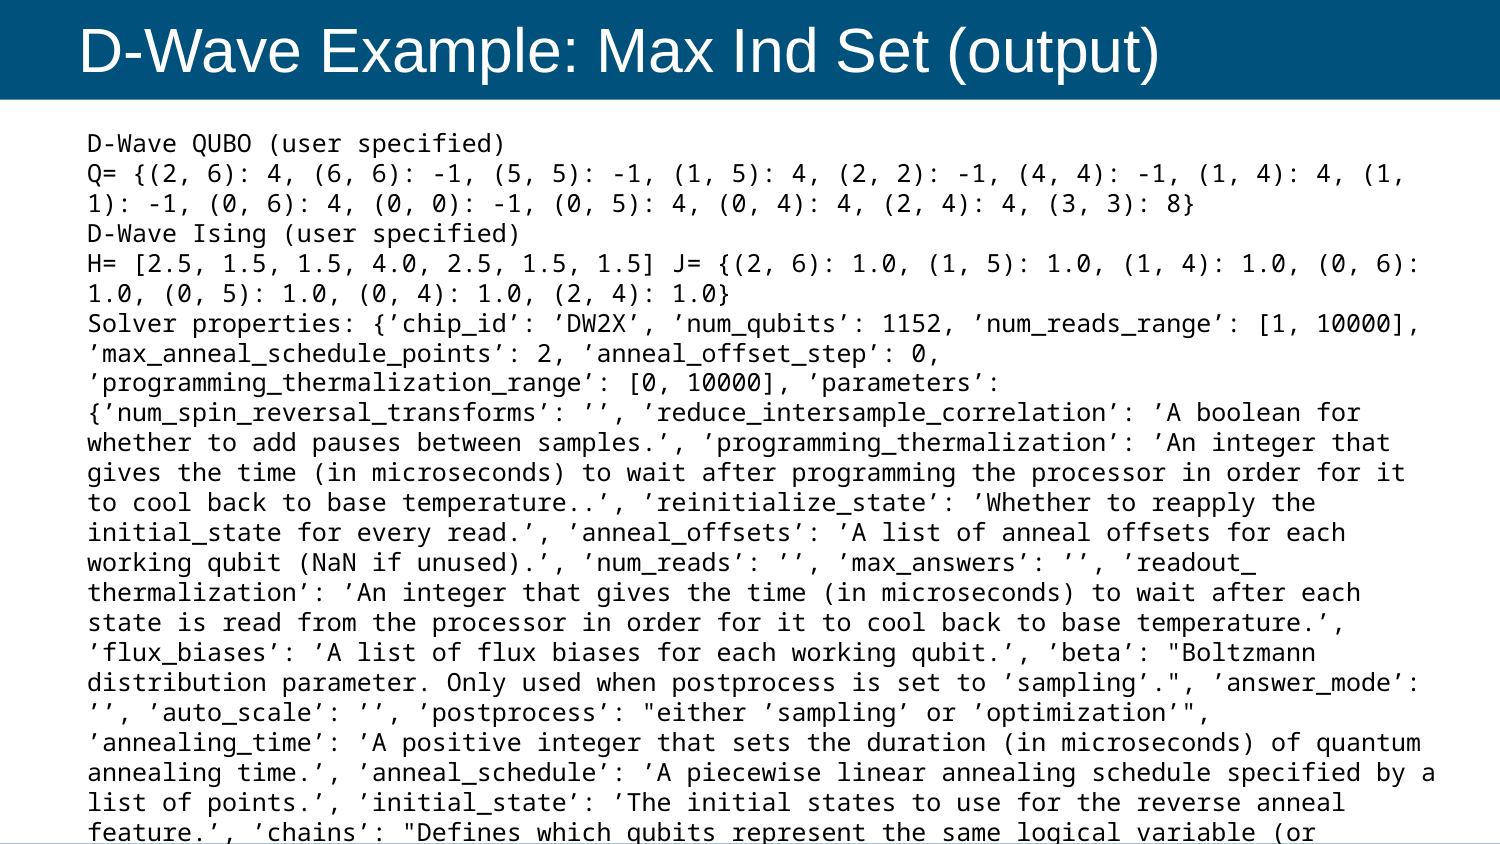

# D-Wave Example: Max Ind Set (output)

D-Wave QUBO (user specified)
Q= {(2, 6): 4, (6, 6): -1, (5, 5): -1, (1, 5): 4, (2, 2): -1, (4, 4): -1, (1, 4): 4, (1, 1): -1, (0, 6): 4, (0, 0): -1, (0, 5): 4, (0, 4): 4, (2, 4): 4, (3, 3): 8}
D-Wave Ising (user specified)
H= [2.5, 1.5, 1.5, 4.0, 2.5, 1.5, 1.5] J= {(2, 6): 1.0, (1, 5): 1.0, (1, 4): 1.0, (0, 6): 1.0, (0, 5): 1.0, (0, 4): 1.0, (2, 4): 1.0}
Solver properties: {’chip_id’: ’DW2X’, ’num_qubits’: 1152, ’num_reads_range’: [1, 10000], ’max_anneal_schedule_points’: 2, ’anneal_offset_step’: 0, ’programming_thermalization_range’: [0, 10000], ’parameters’: {’num_spin_reversal_transforms’: ’’, ’reduce_intersample_correlation’: ’A boolean for whether to add pauses between samples.’, ’programming_thermalization’: ’An integer that gives the time (in microseconds) to wait after programming the processor in order for it to cool back to base temperature..’, ’reinitialize_state’: ’Whether to reapply the initial_state for every read.’, ’anneal_offsets’: ’A list of anneal offsets for each working qubit (NaN if unused).’, ’num_reads’: ’’, ’max_answers’: ’’, ’readout_ thermalization’: ’An integer that gives the time (in microseconds) to wait after each state is read from the processor in order for it to cool back to base temperature.’, ’flux_biases’: ’A list of flux biases for each working qubit.’, ’beta’: "Boltzmann distribution parameter. Only used when postprocess is set to ’sampling’.", ’answer_mode’: ’’, ’auto_scale’: ’’, ’postprocess’: "either ’sampling’ or ’optimization’", ’annealing_time’: ’A positive integer that sets the duration (in microseconds) of quantum annealing time.’, ’anneal_schedule’: ’A piecewise linear annealing schedule specified by a list of points.’, ’initial_state’: ’The initial states to use for the reverse anneal feature.’, ’chains’: "Defines which qubits represent the same logical variable (or ’chain’) when postprocessing is enabled.", ’flux_drift_compensation’: ’A boolean for whether to activate the flux drift compensation.’}, ’extended_j_range’: [-1, 1], ’annealing_time_range’: [5, 2000], ’h_range’: [-2, 2], ’default_programming_thermalization’: 1000, ’anneal_offset_step_phi0’: 0, ’couplers’: [[0, 4], [1, 4], [2, 4], [3, 4], ....